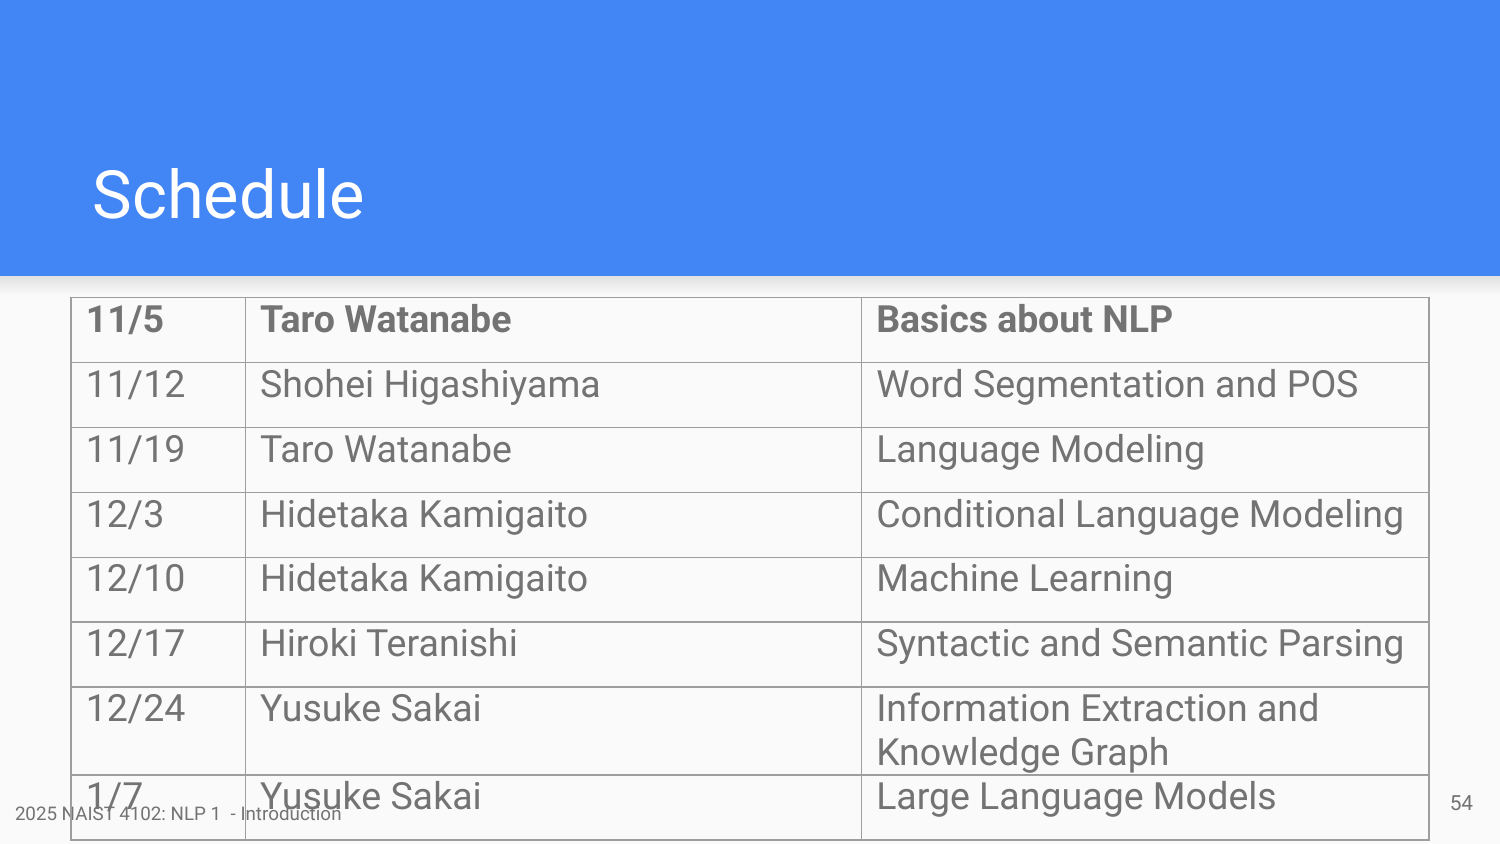

# Schedule
| 11/5 | Taro Watanabe | Basics about NLP |
| --- | --- | --- |
| 11/12 | Shohei Higashiyama | Word Segmentation and POS |
| 11/19 | Taro Watanabe | Language Modeling |
| 12/3 | Hidetaka Kamigaito | Conditional Language Modeling |
| 12/10 | Hidetaka Kamigaito | Machine Learning |
| 12/17 | Hiroki Teranishi | Syntactic and Semantic Parsing |
| 12/24 | Yusuke Sakai | Information Extraction and Knowledge Graph |
| 1/7 | Yusuke Sakai | Large Language Models |
54